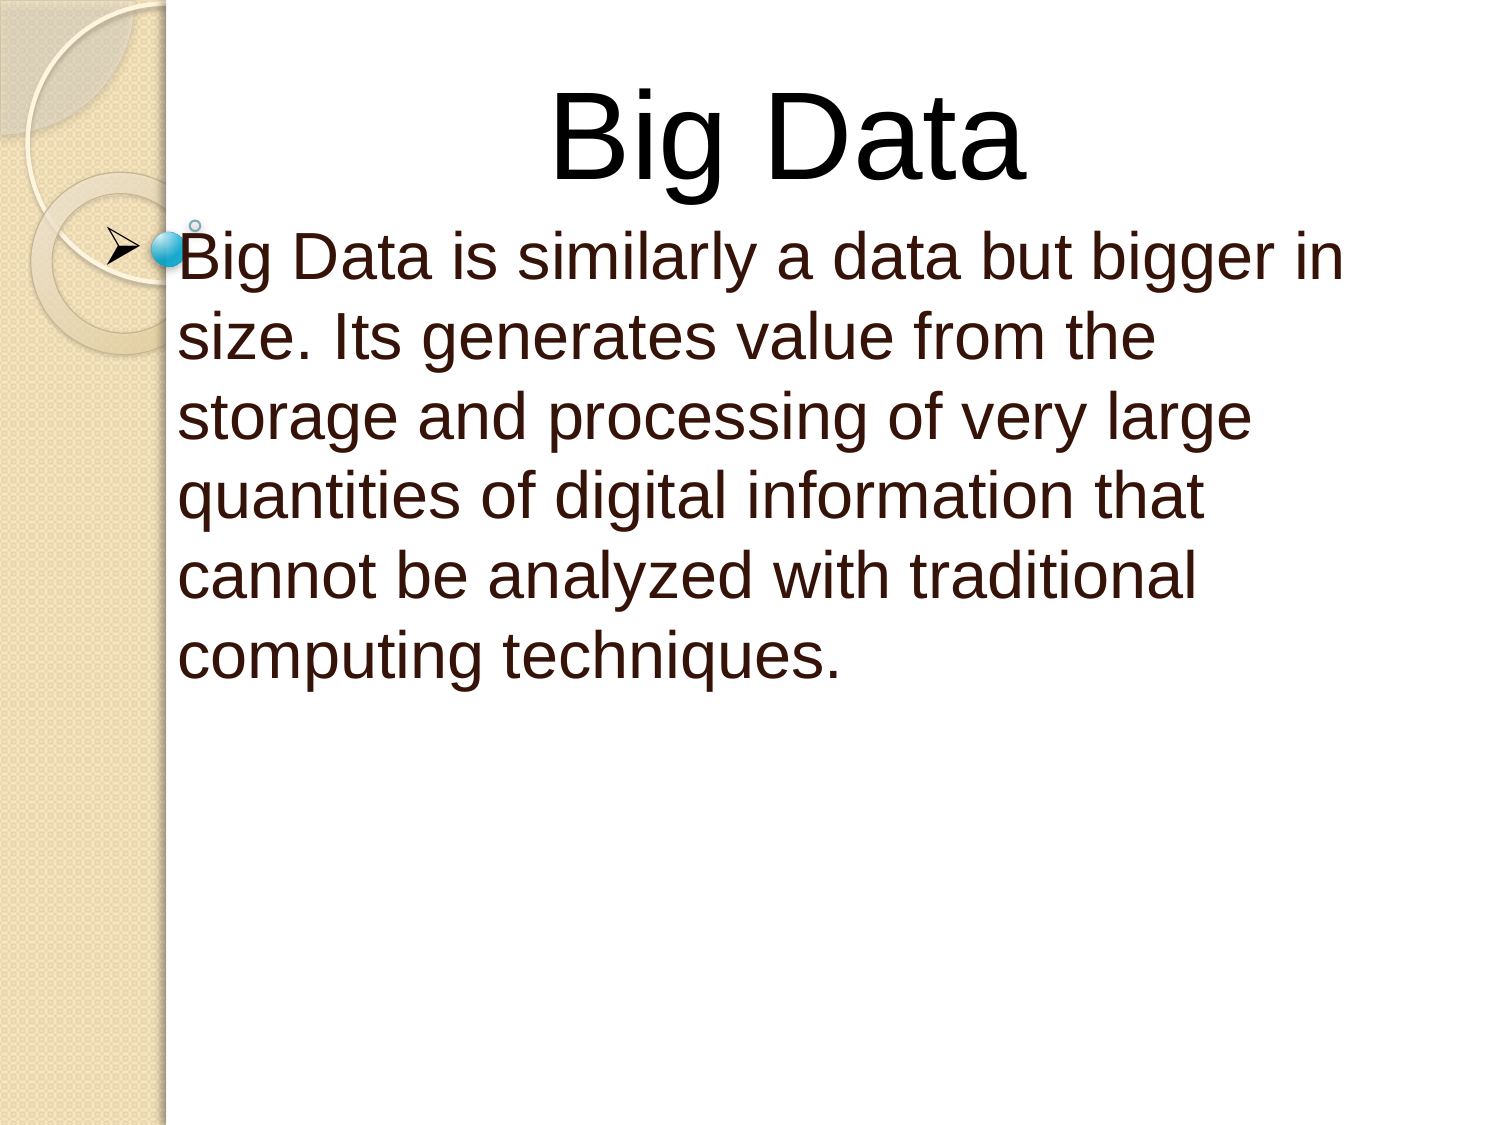

# Big Data
Big Data is similarly a data but bigger in size. Its generates value from the storage and processing of very large quantities of digital information that cannot be analyzed with traditional computing techniques.